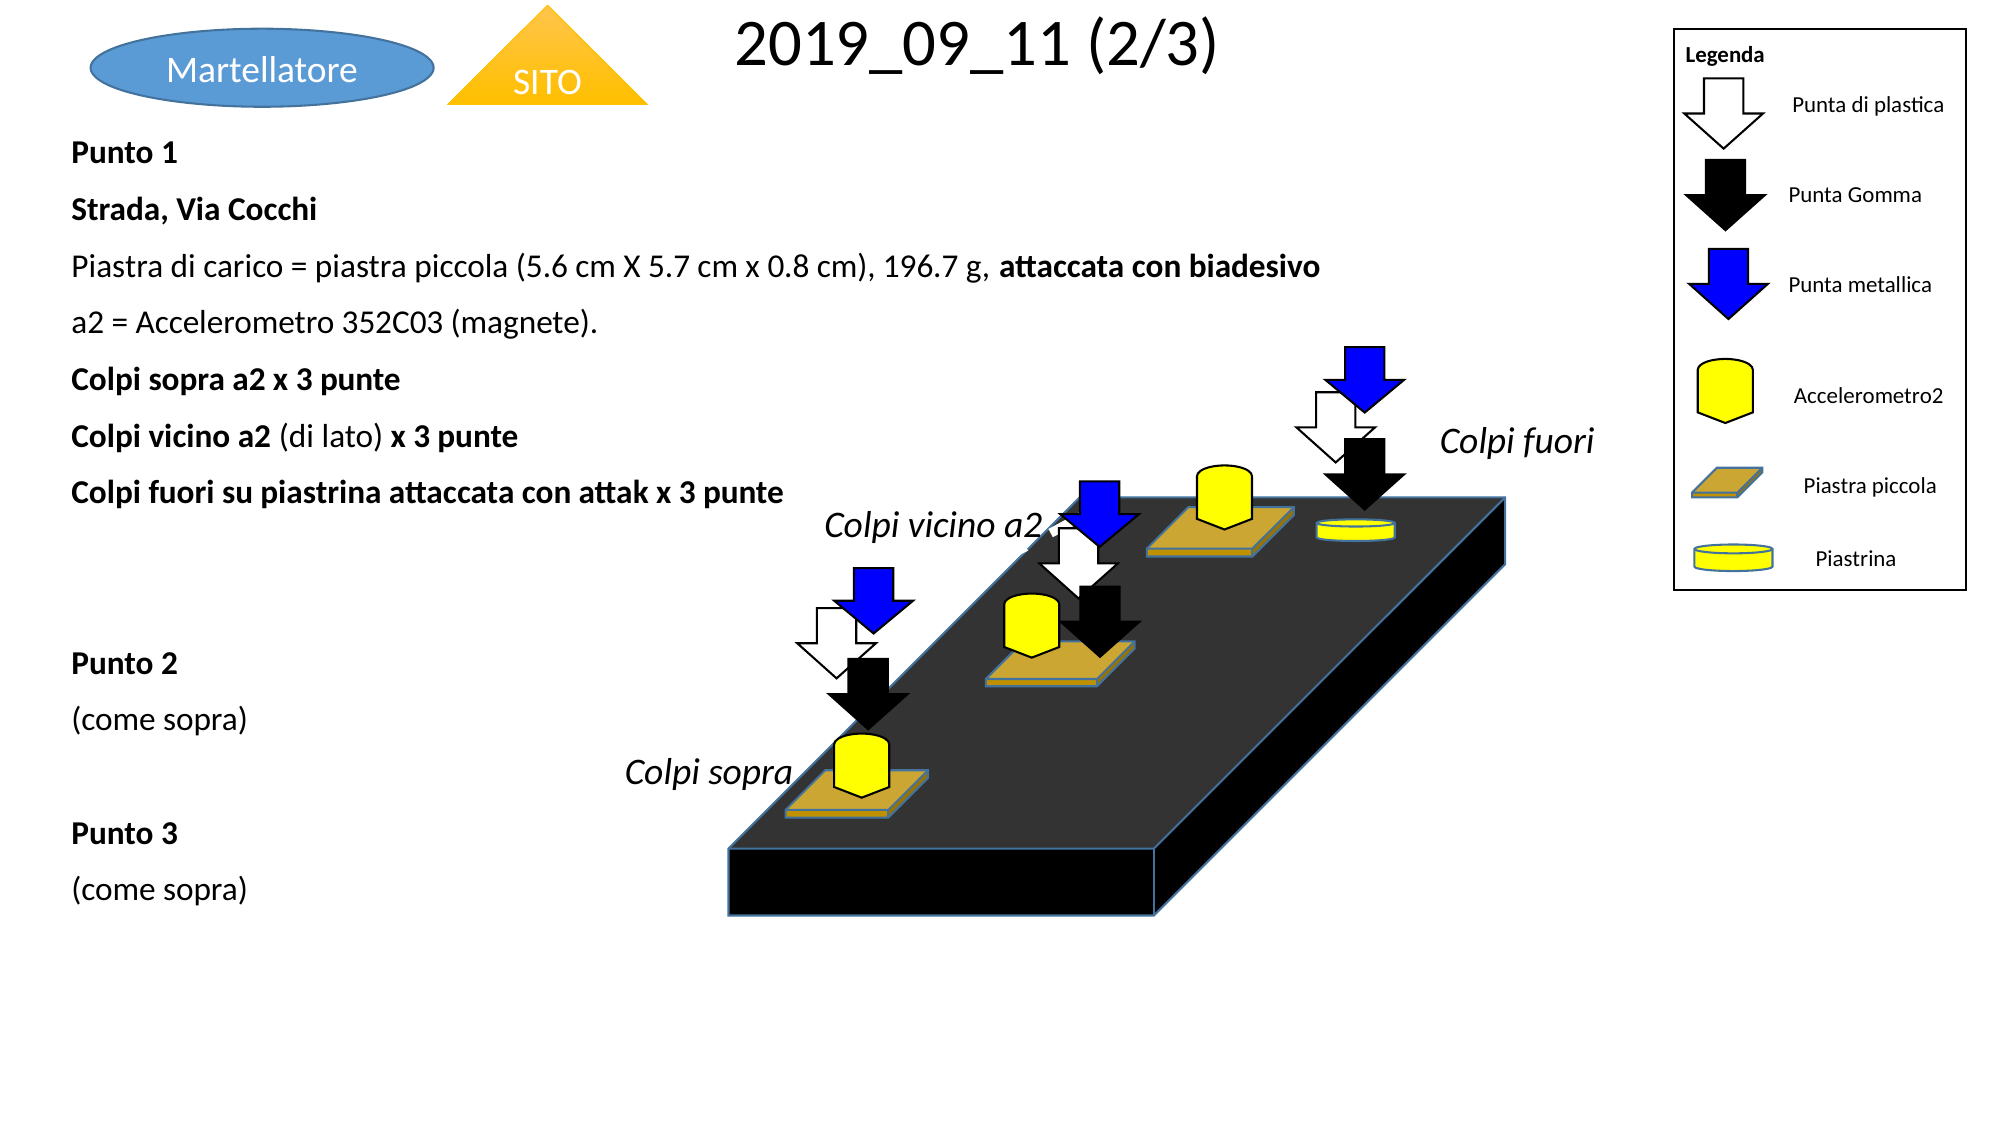

# 2019_09_11 (2/3)
SITO
Martellatore

Legenda

Punta di plastica
Punto 1
Strada, Via Cocchi
Piastra di carico = piastra piccola (5.6 cm X 5.7 cm x 0.8 cm), 196.7 g, attaccata con biadesivo
a2 = Accelerometro 352C03 (magnete).
Colpi sopra a2 x 3 punte
Colpi vicino a2 (di lato) x 3 punte
Colpi fuori su piastrina attaccata con attak x 3 punte

Punto 2
(come sopra)

Punto 3
(come sopra)

Punta Gomma

Punta metallica

Accelerometro2

Colpi fuori

Piastra piccola

Colpi vicino a2

Piastrina

Colpi sopra